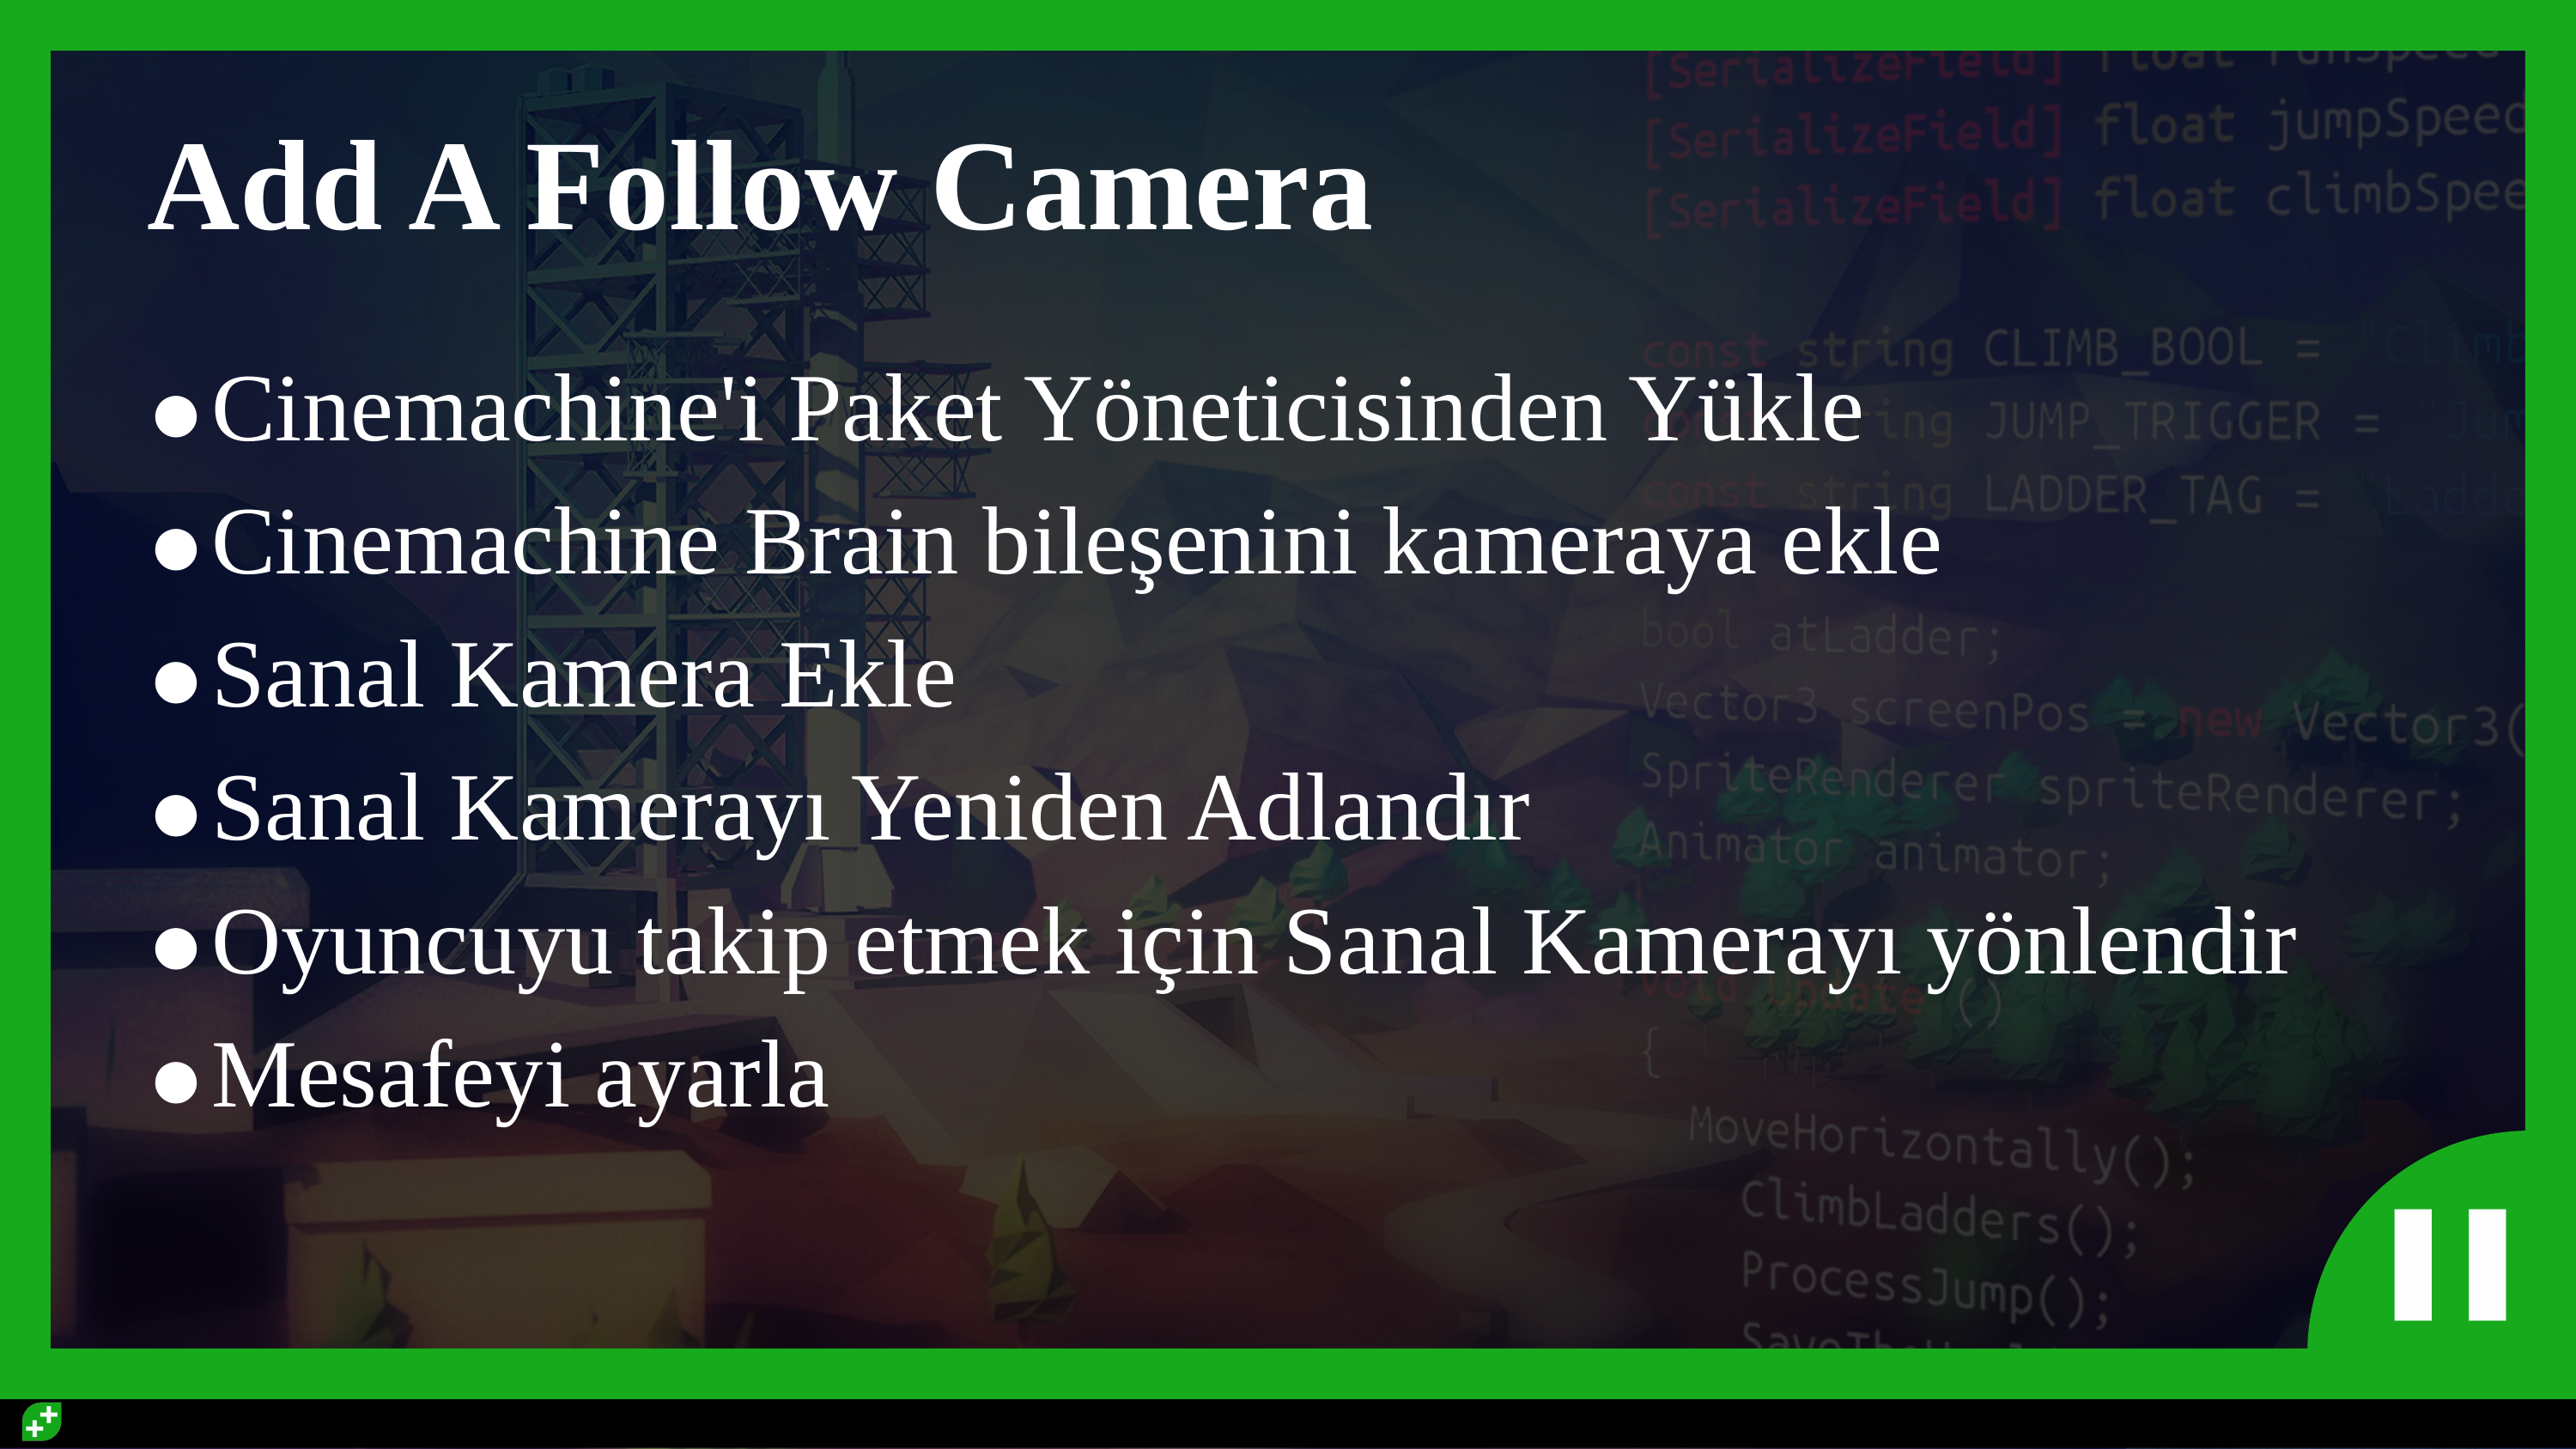

# Add A Follow Camera
Cinemachine'i Paket Yöneticisinden Yükle
Cinemachine Brain bileşenini kameraya ekle
Sanal Kamera Ekle
Sanal Kamerayı Yeniden Adlandır
Oyuncuyu takip etmek için Sanal Kamerayı yönlendir
Mesafeyi ayarla